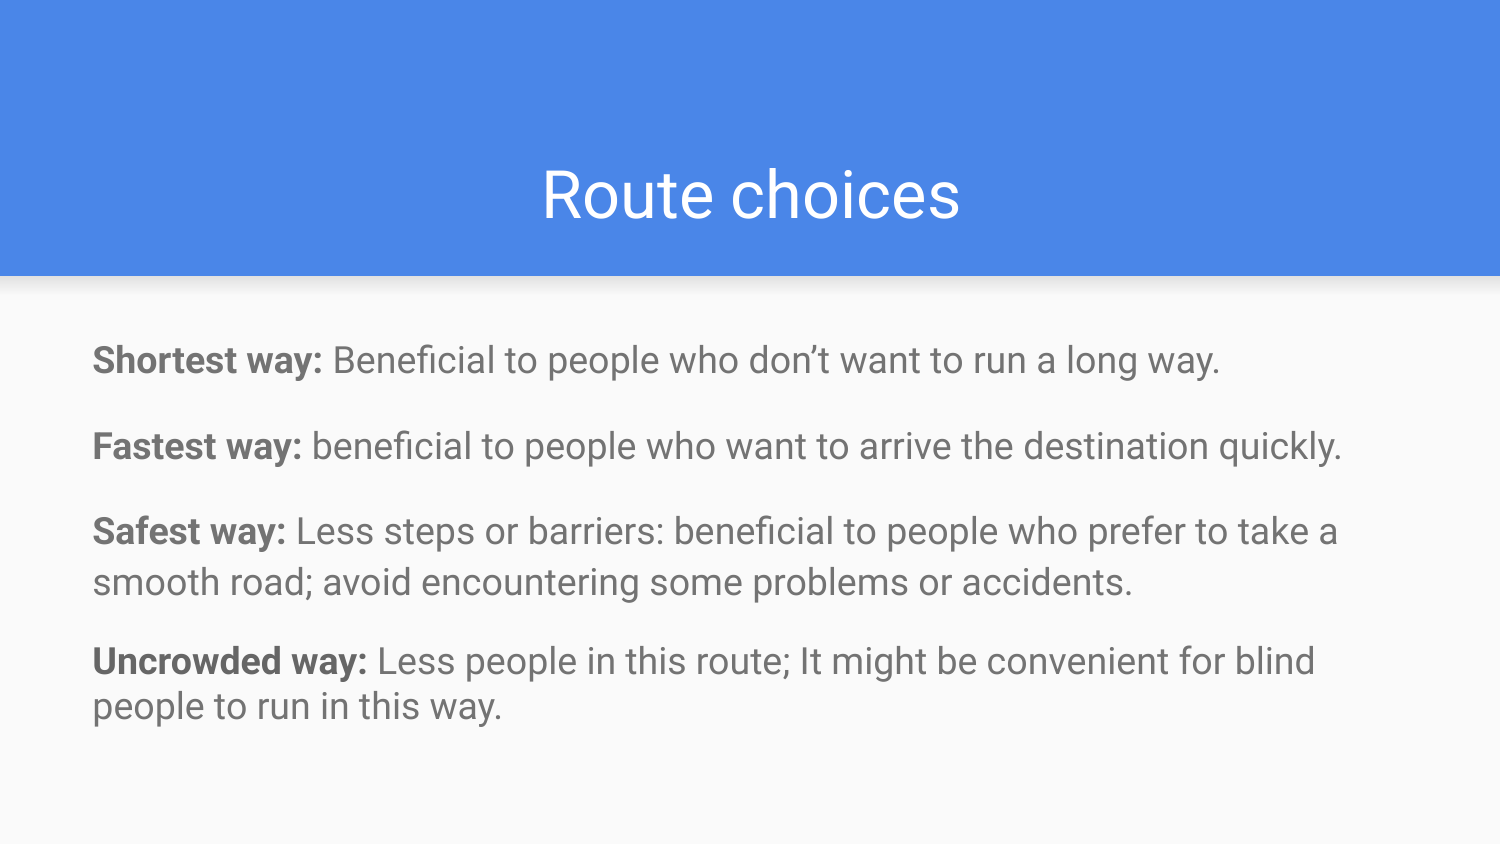

# Route choices
Shortest way: Beneficial to people who don’t want to run a long way.
Fastest way: beneficial to people who want to arrive the destination quickly.
Safest way: Less steps or barriers: beneficial to people who prefer to take a smooth road; avoid encountering some problems or accidents.
Uncrowded way: Less people in this route; It might be convenient for blind people to run in this way.